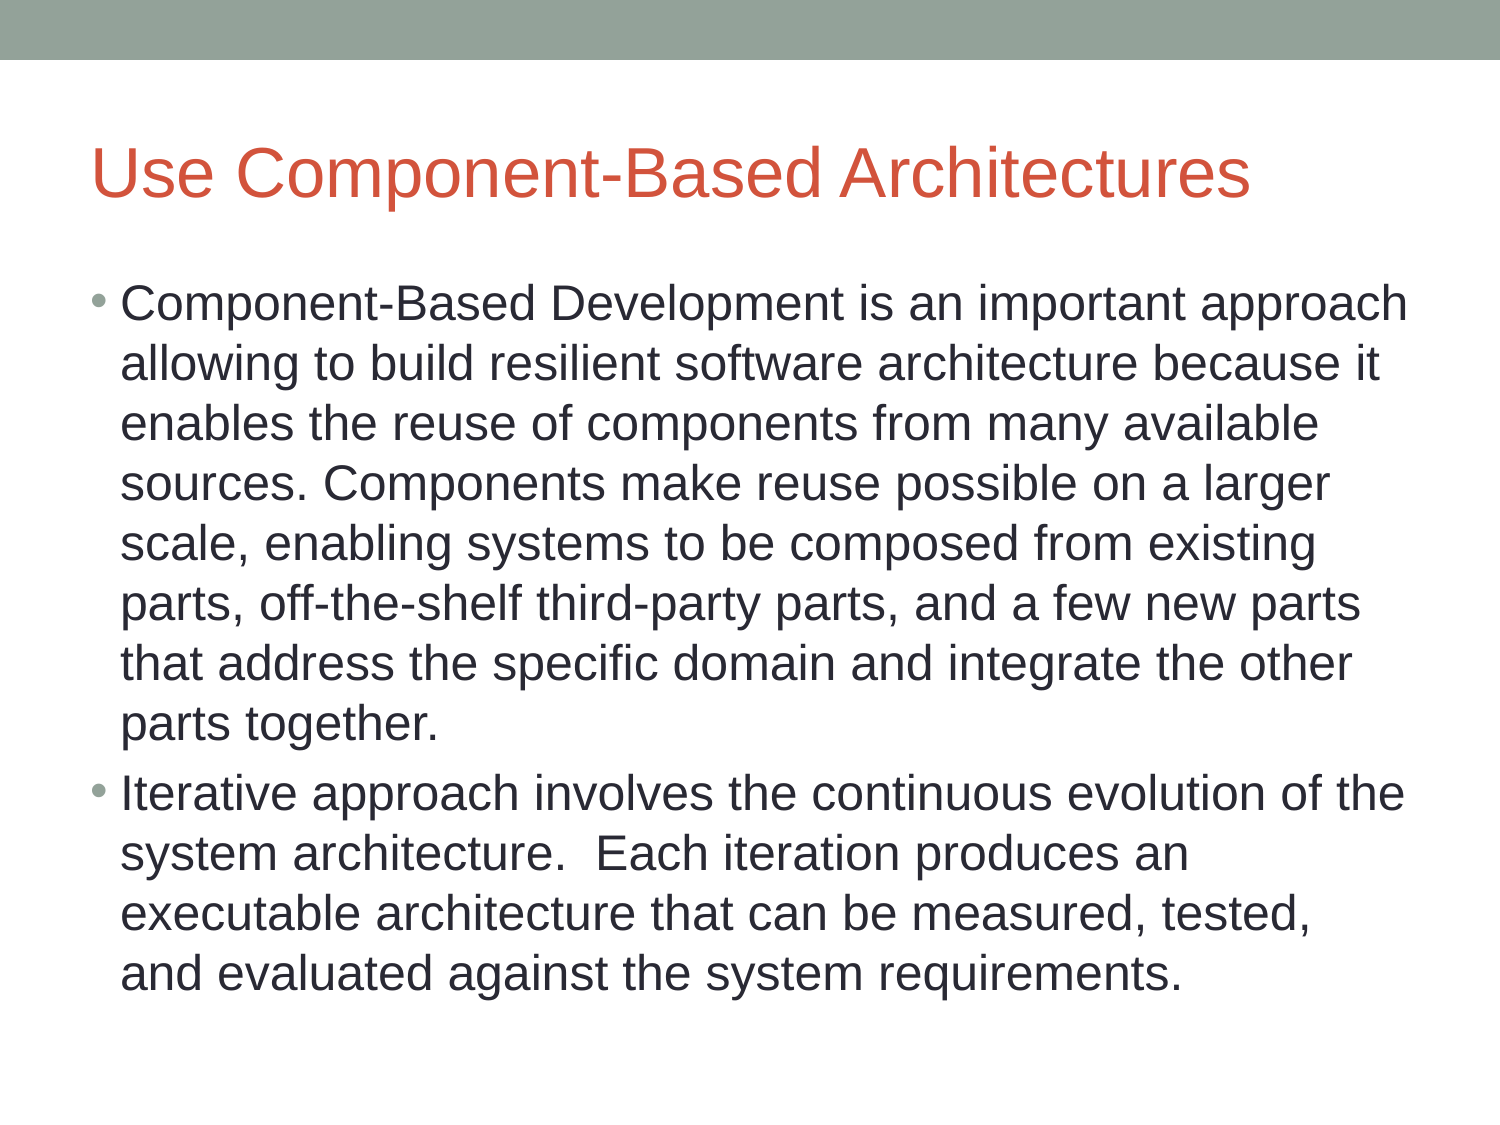

# Use Component-Based Architectures
Component-Based Development is an important approach allowing to build resilient software architecture because it enables the reuse of components from many available sources. Components make reuse possible on a larger scale, enabling systems to be composed from existing parts, off-the-shelf third-party parts, and a few new parts that address the specific domain and integrate the other parts together.
Iterative approach involves the continuous evolution of the system architecture.  Each iteration produces an executable architecture that can be measured, tested, and evaluated against the system requirements.